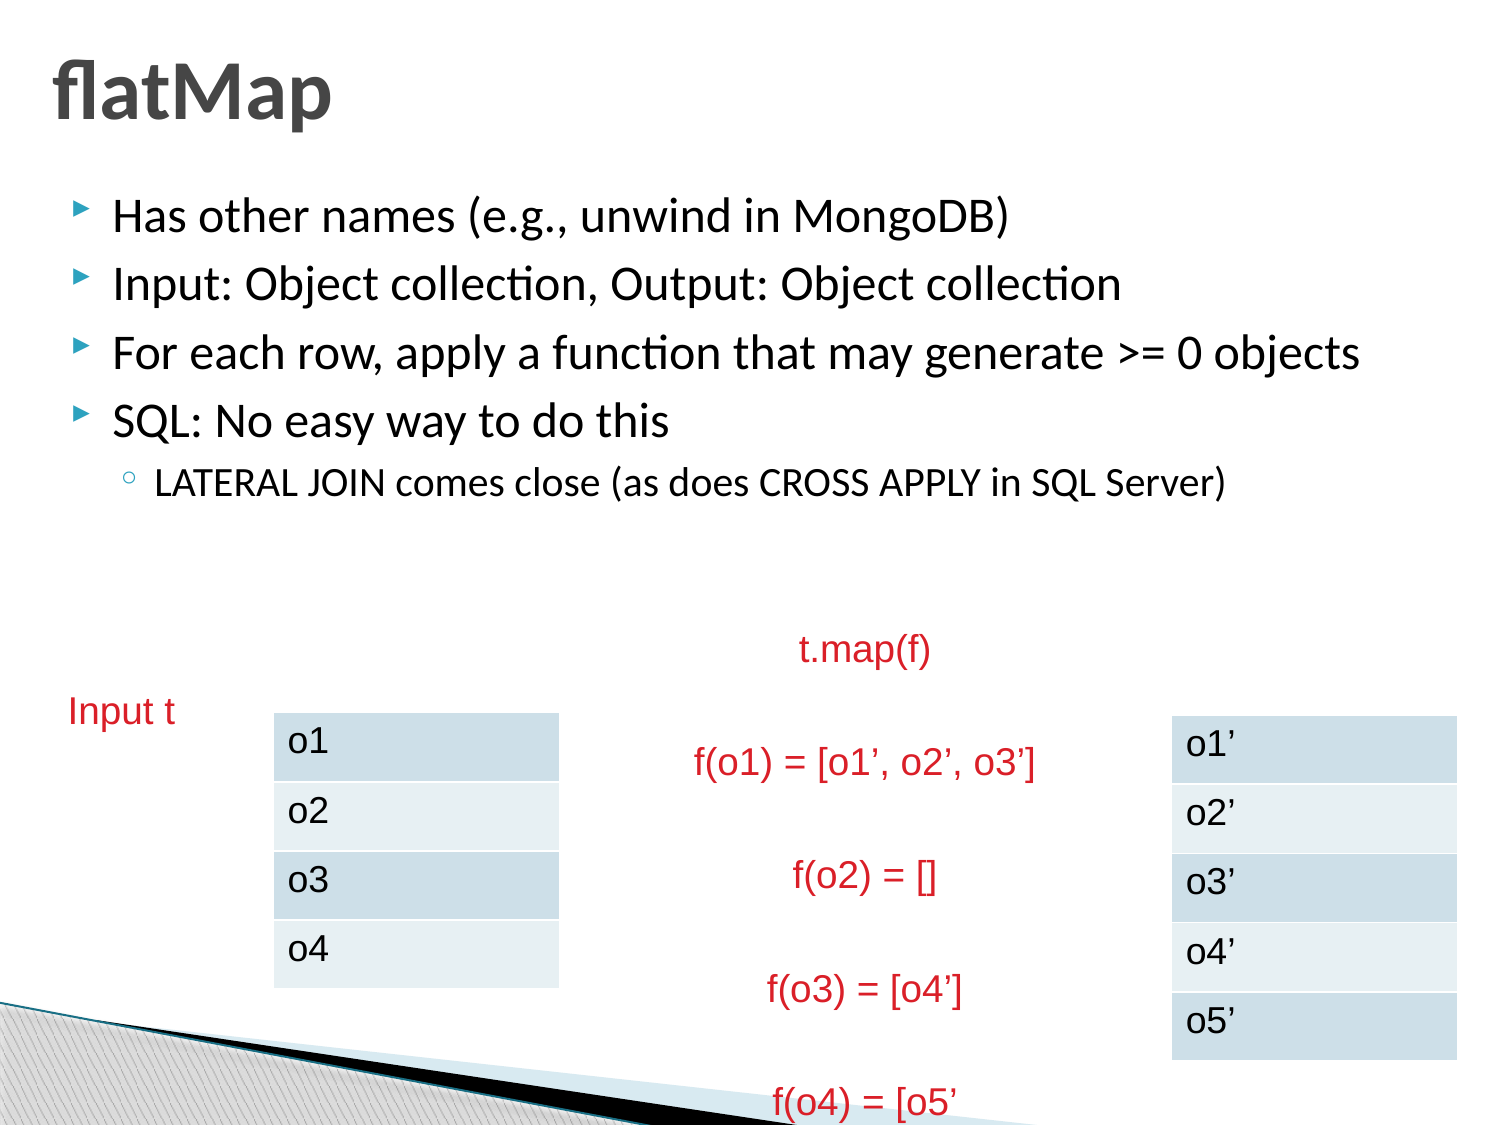

# flatMap
Has other names (e.g., unwind in MongoDB)
Input: Object collection, Output: Object collection
For each row, apply a function that may generate >= 0 objects
SQL: No easy way to do this
LATERAL JOIN comes close (as does CROSS APPLY in SQL Server)
Input t
t.map(f)
f(o1) = [o1’, o2’, o3’]
f(o2) = []
f(o3) = [o4’]
f(o4) = [o5’
| o1 |
| --- |
| o2 |
| o3 |
| o4 |
| o1’ |
| --- |
| o2’ |
| o3’ |
| o4’ |
| o5’ |